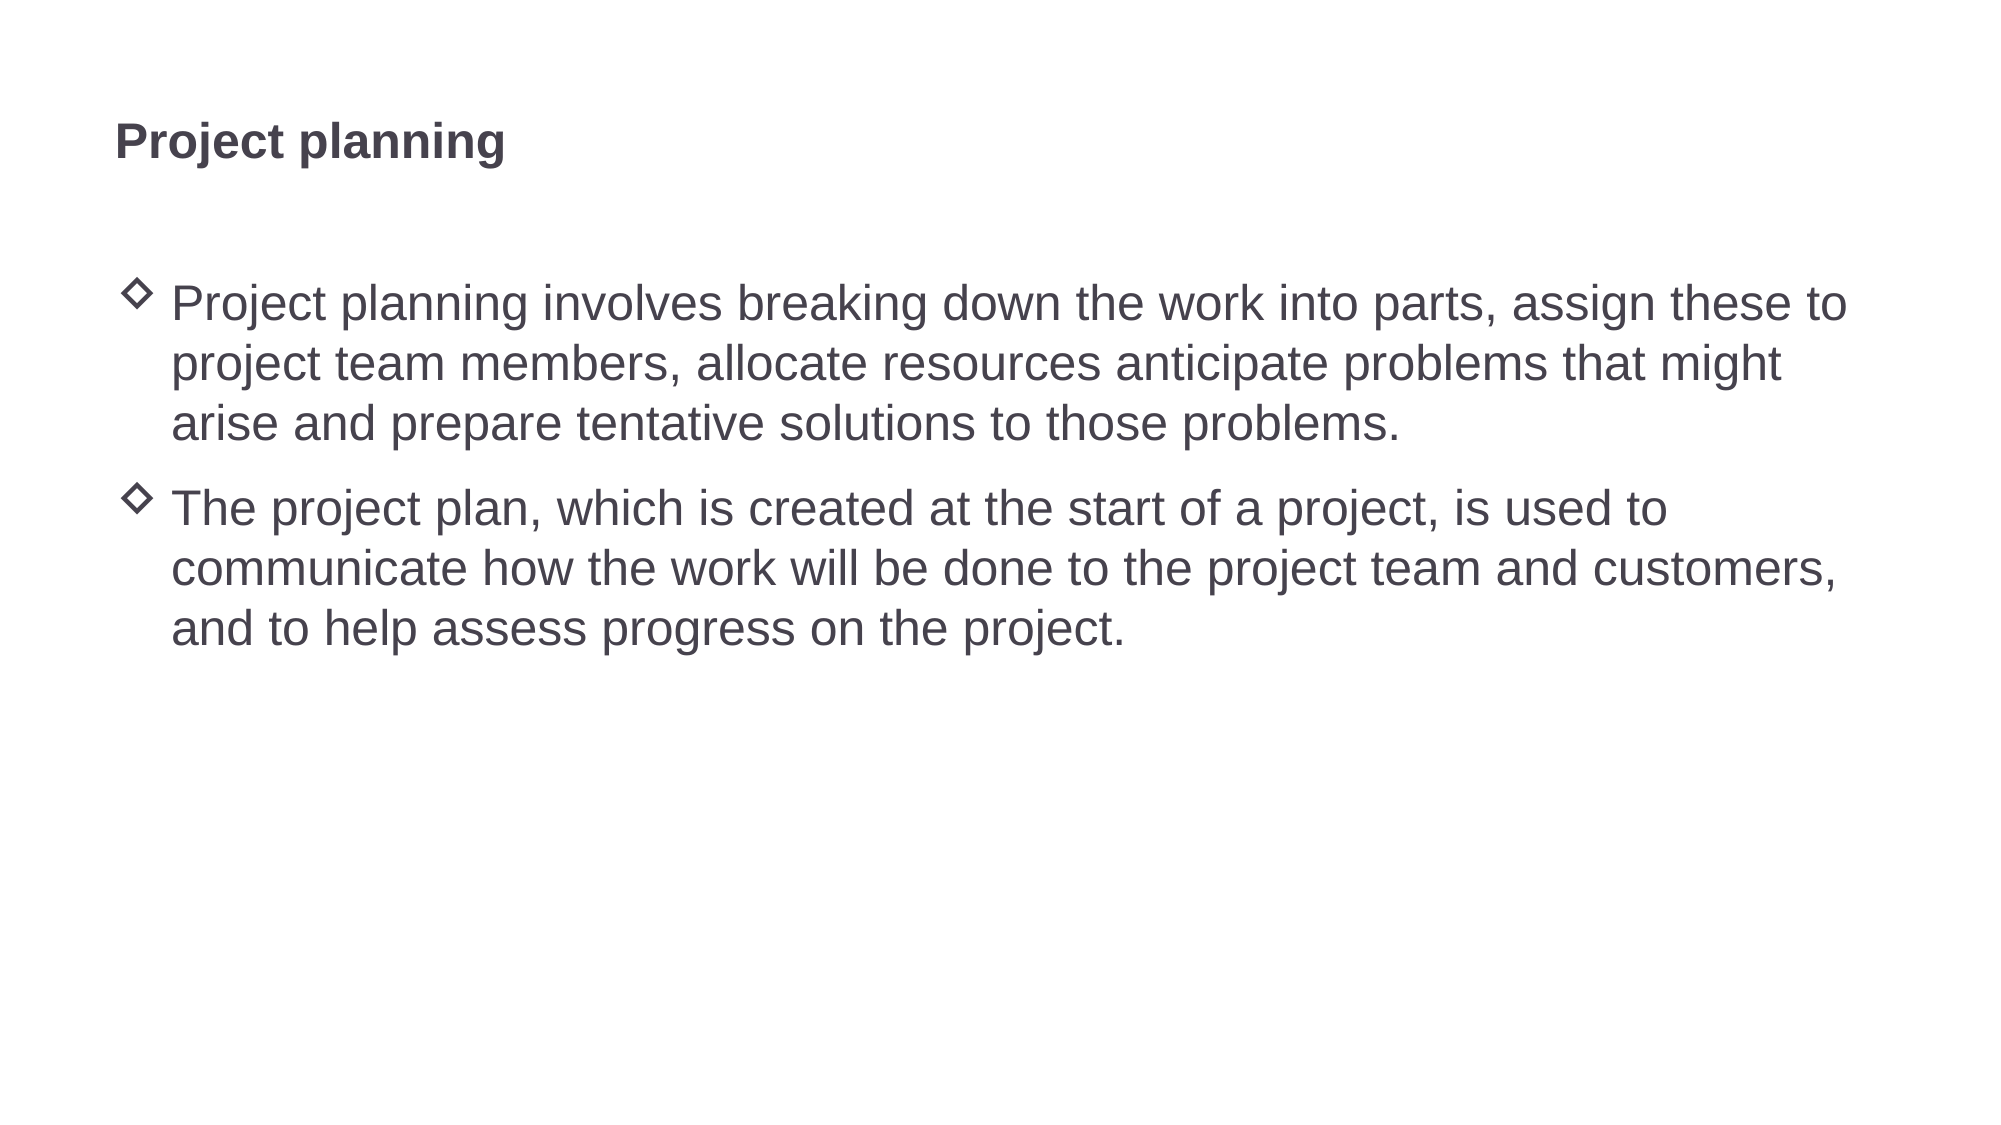

# Project planning
Project planning involves breaking down the work into parts, assign these to project team members, allocate resources anticipate problems that might arise and prepare tentative solutions to those problems.
The project plan, which is created at the start of a project, is used to communicate how the work will be done to the project team and customers, and to help assess progress on the project.